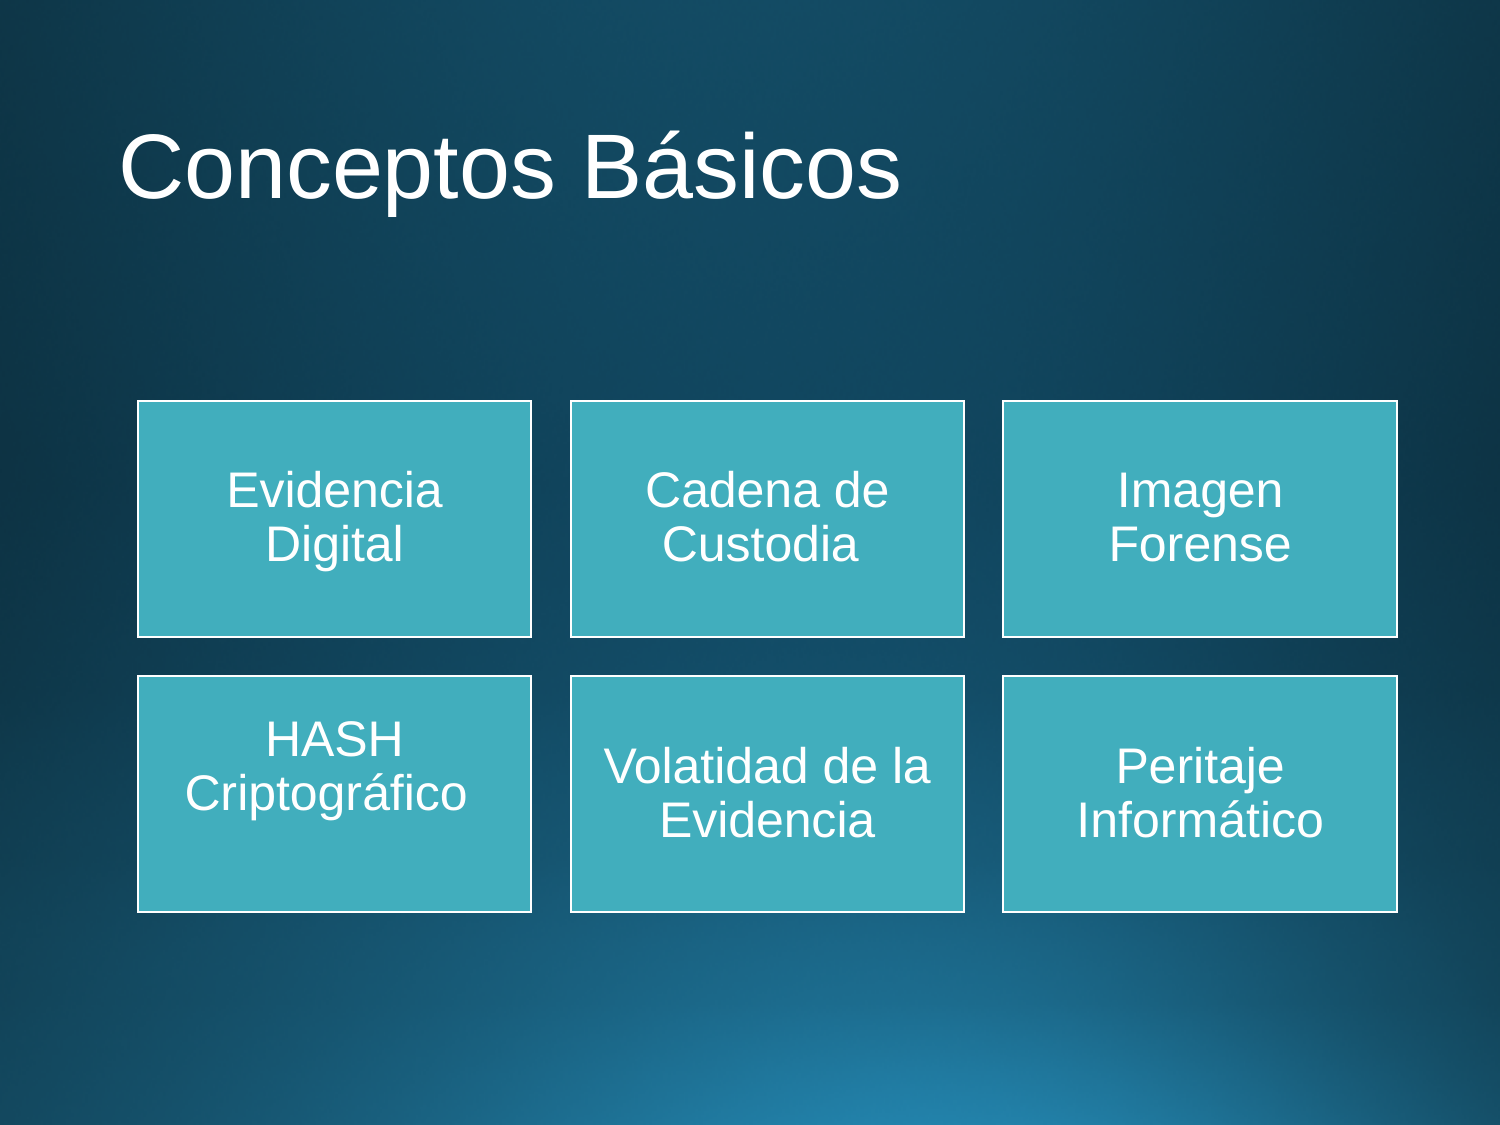

# Conceptos Básicos
Evidencia Digital
Cadena de Custodia
Imagen Forense
HASH Criptográfico
Volatidad de la Evidencia
Peritaje Informático